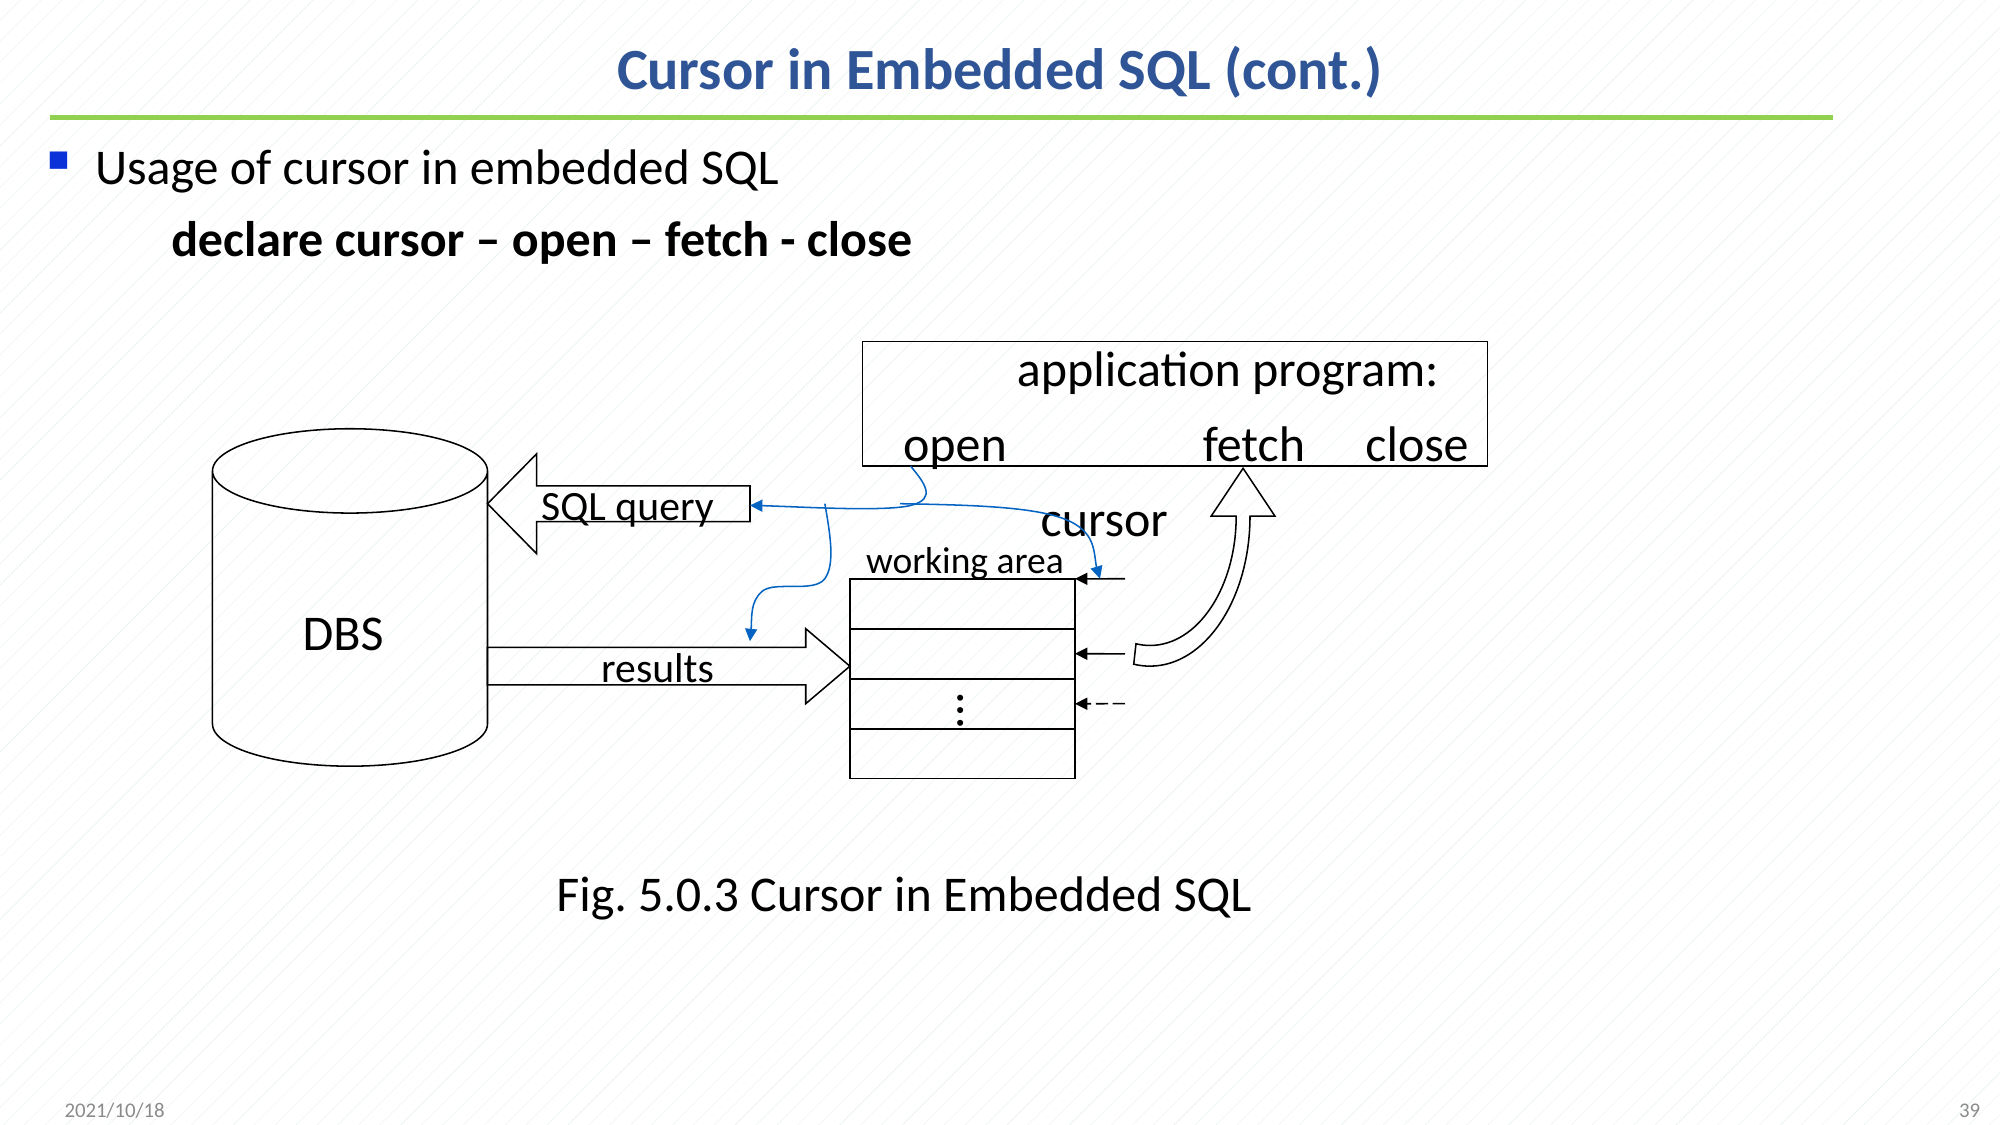

# Cursor in Embedded SQL (cont.)
Usage of cursor in embedded SQL
           declare cursor – open – fetch - close

application program:

open
fetch
close

SQL query

cursor

working area

DBS
results

…

Fig. 5.0.3 Cursor in Embedded SQL
39
2021/10/18